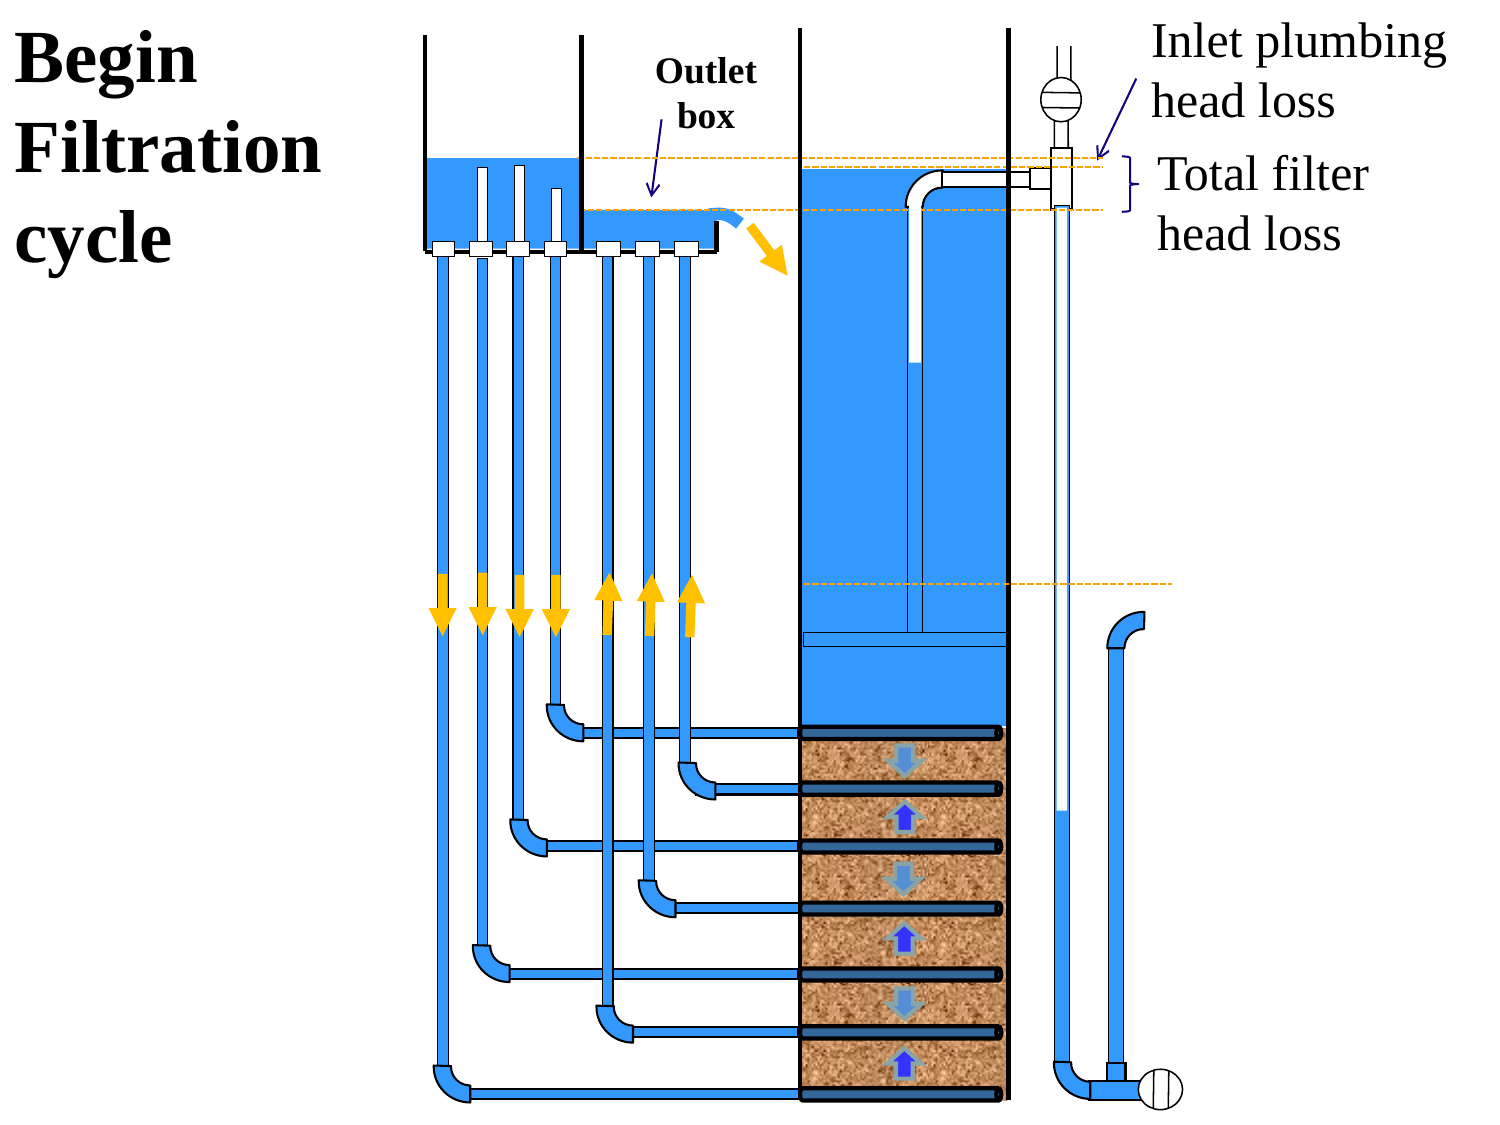

Begin Filtration cycle
Inlet plumbing head loss
Outlet box

Total filter head loss